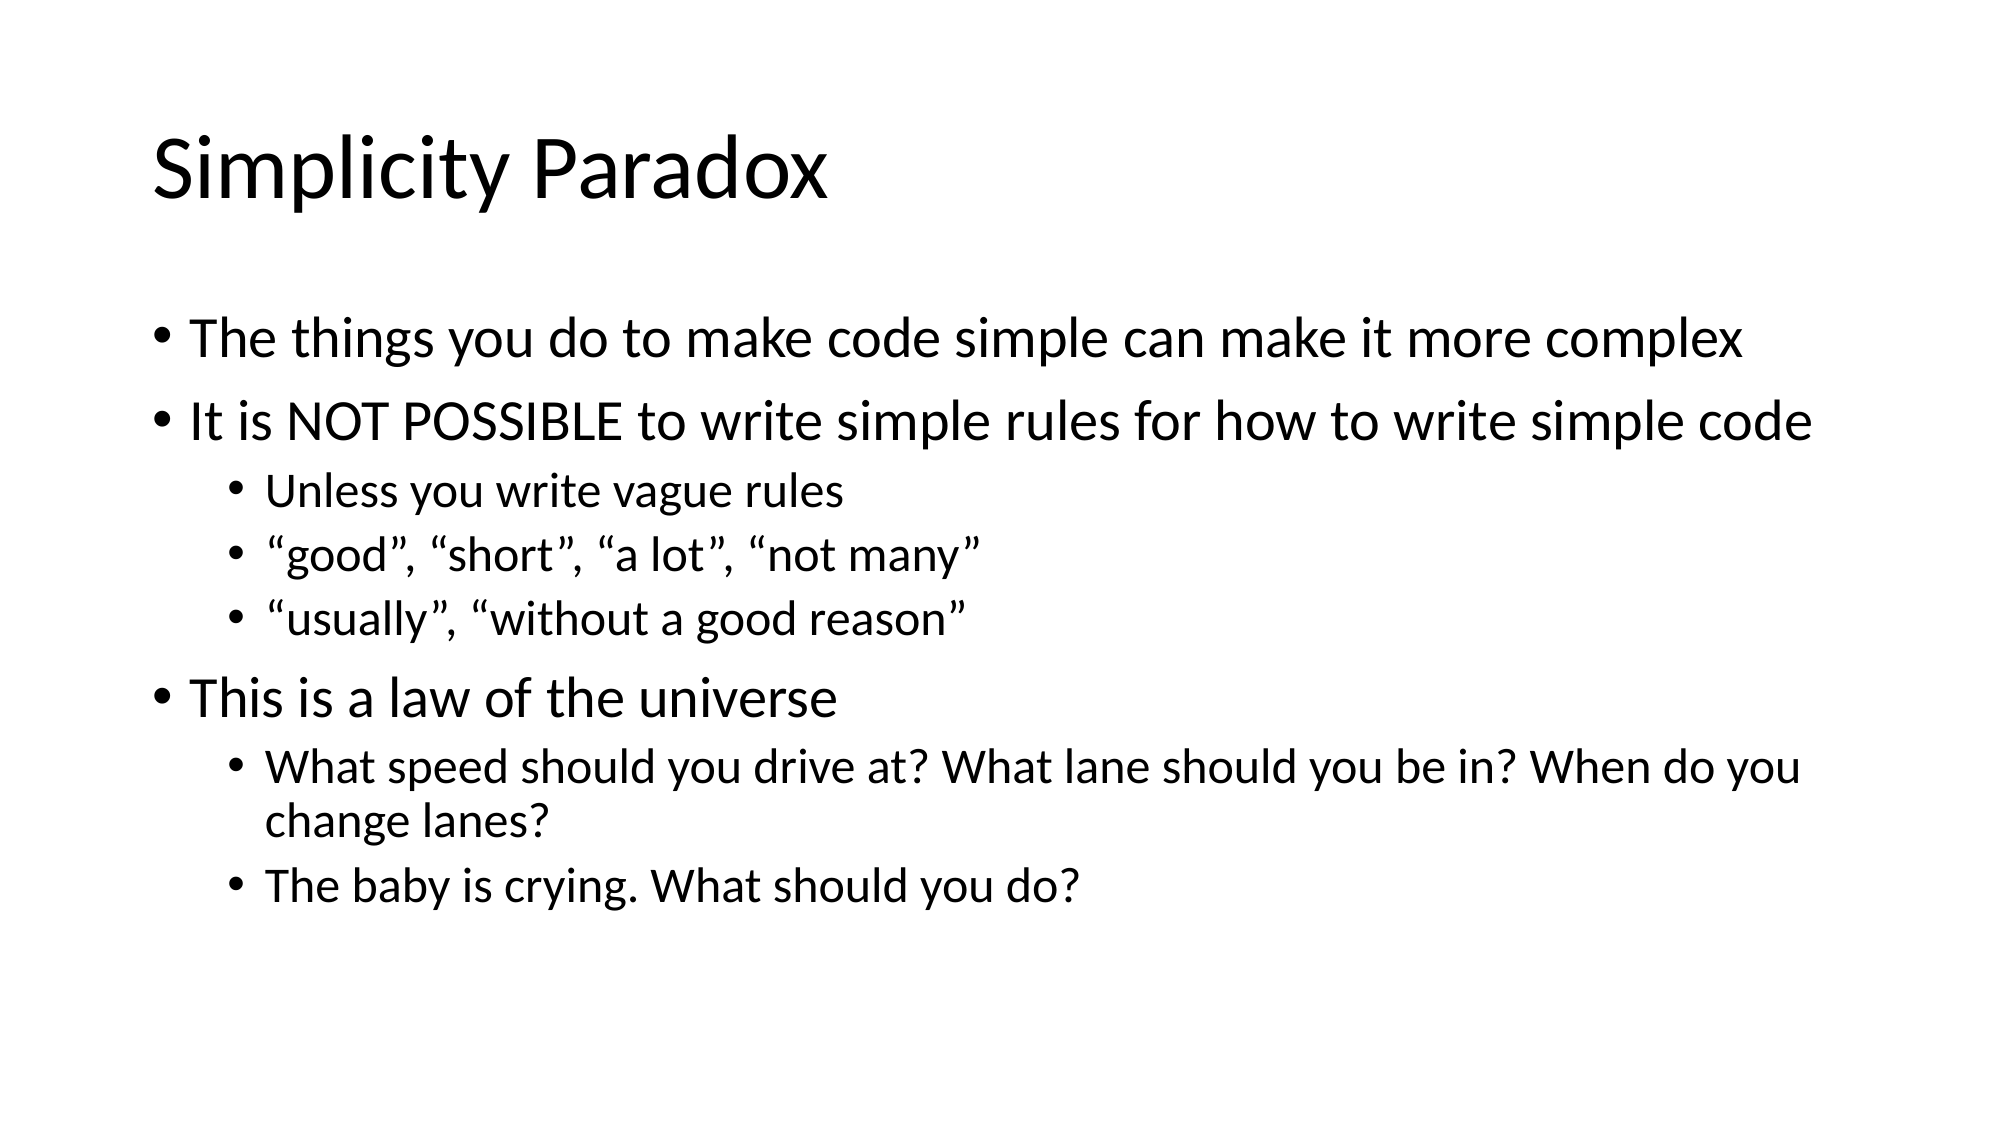

# Simplicity Paradox
The things you do to make code simple can make it more complex
It is NOT POSSIBLE to write simple rules for how to write simple code
Unless you write vague rules
“good”, “short”, “a lot”, “not many”
“usually”, “without a good reason”
This is a law of the universe
What speed should you drive at? What lane should you be in? When do you change lanes?
The baby is crying. What should you do?